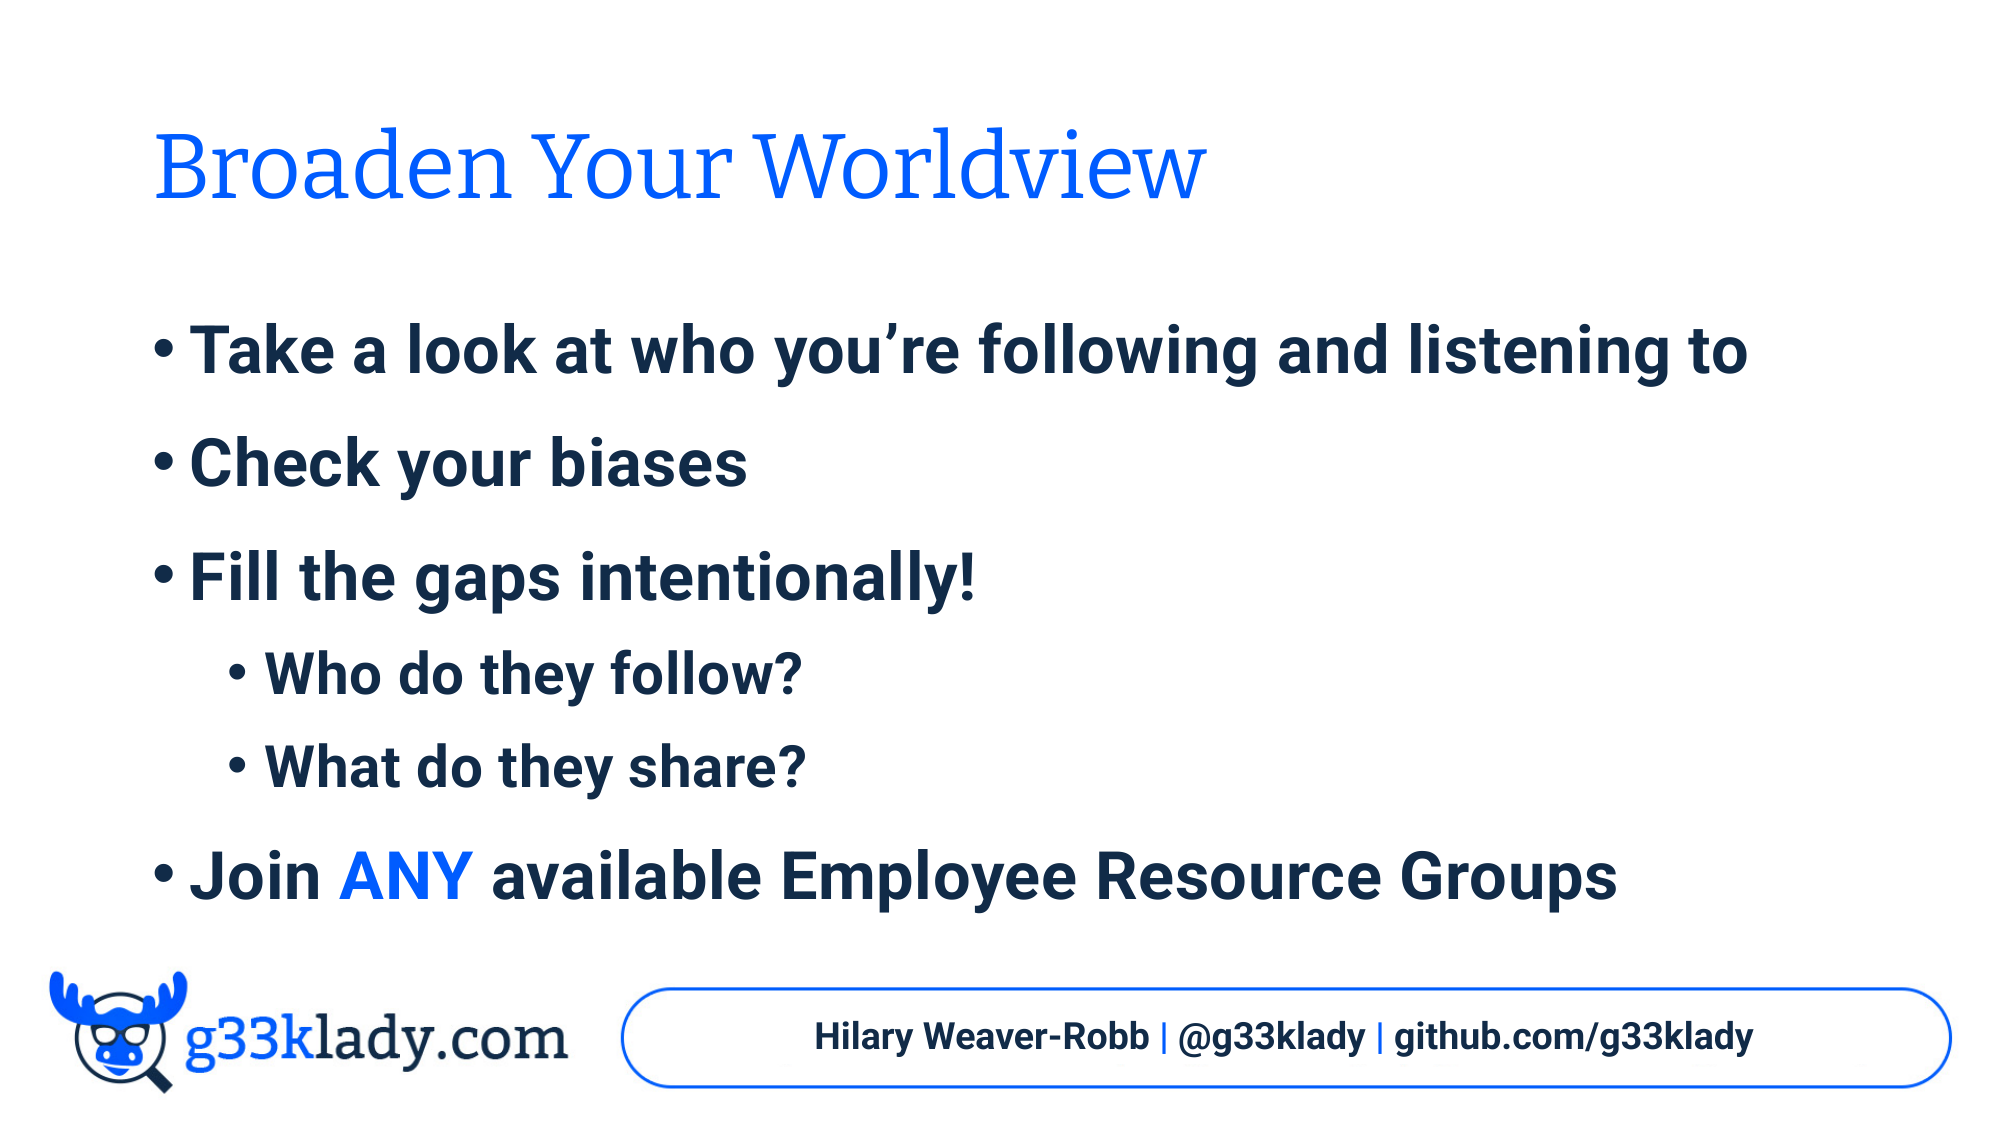

# Broaden Your Worldview
Take a look at who you’re following and listening to
Check your biases
Fill the gaps intentionally!
Who do they follow?
What do they share?
Join ANY available Employee Resource Groups